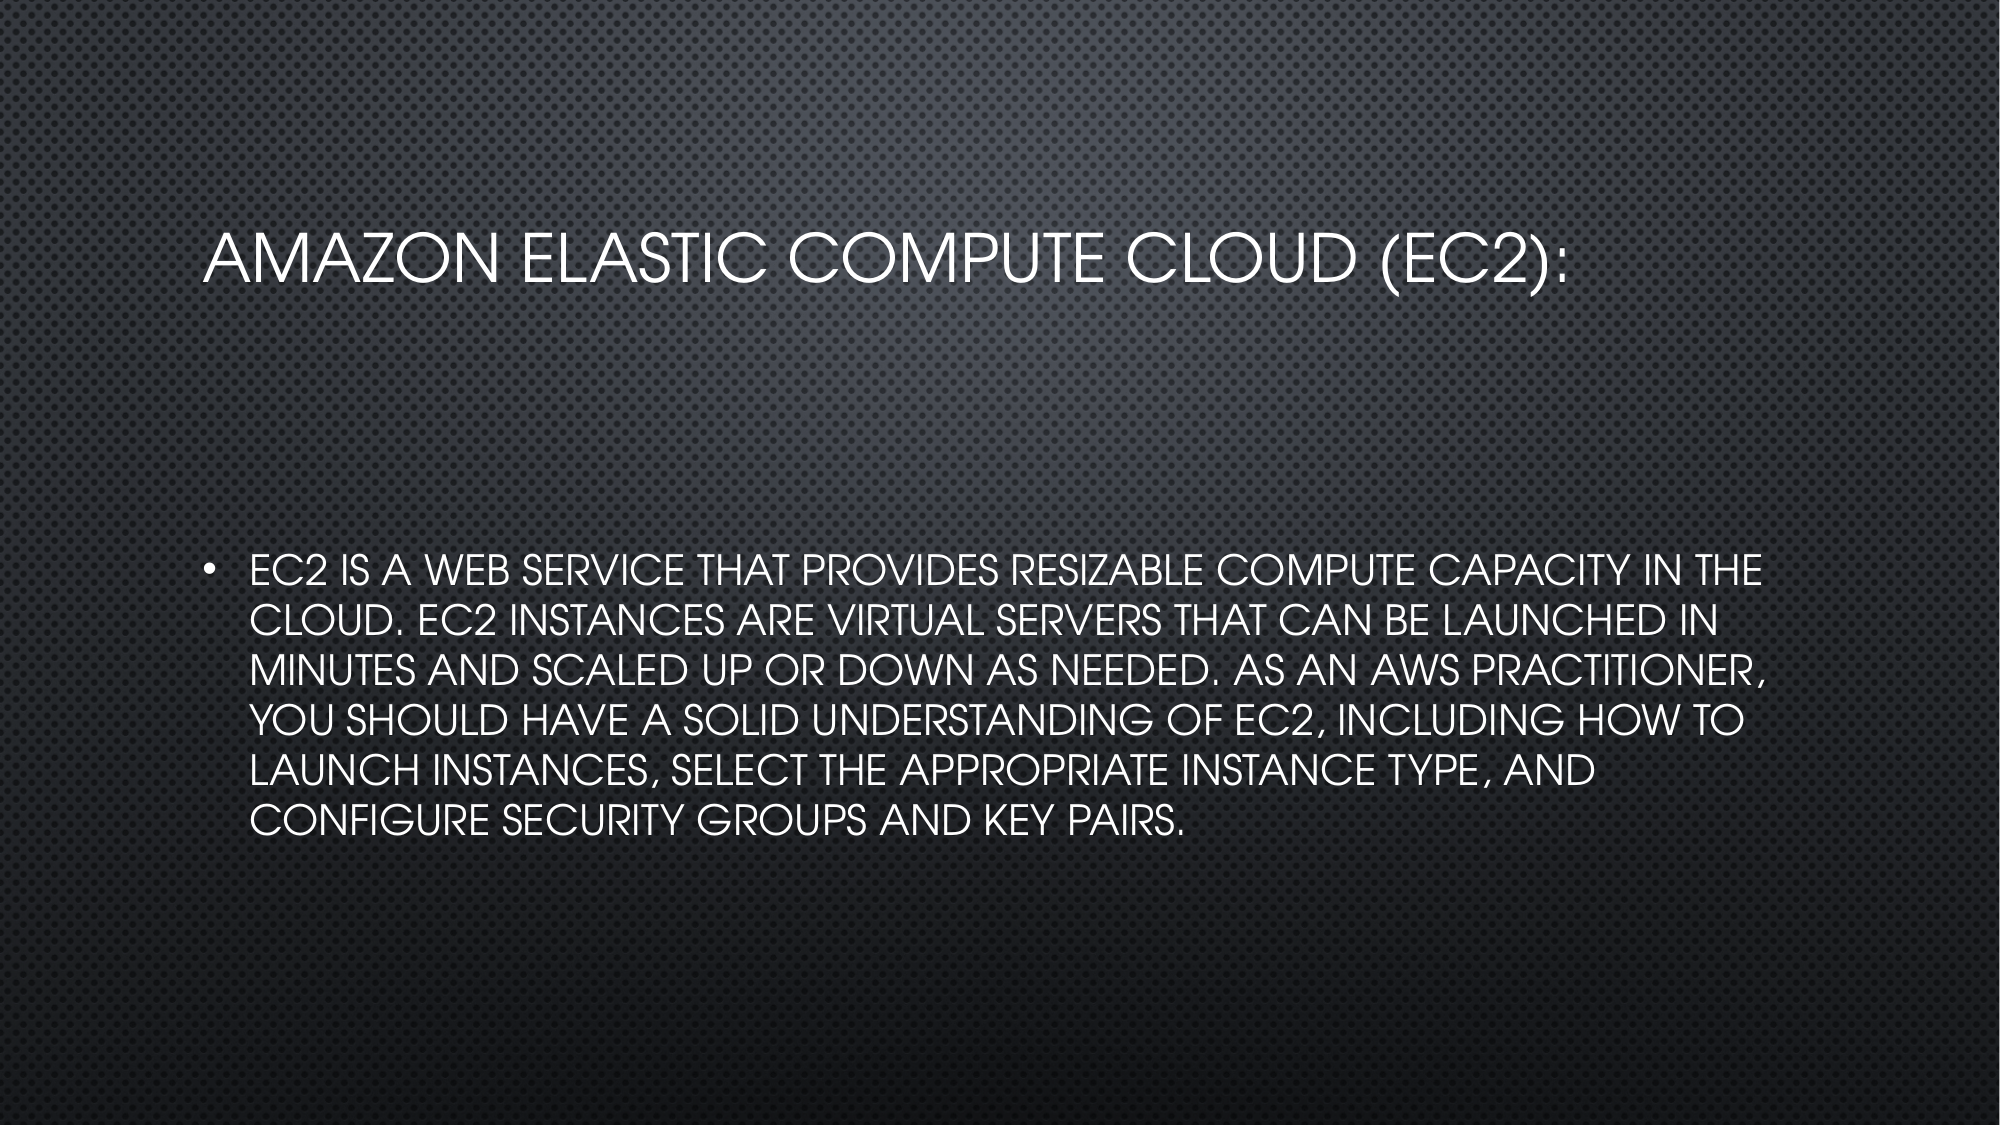

# Amazon Elastic Compute Cloud (EC2):
EC2 is a web service that provides resizable compute capacity in the cloud. EC2 instances are virtual servers that can be launched in minutes and scaled up or down as needed. As an AWS Practitioner, you should have a solid understanding of EC2, including how to launch instances, select the appropriate instance type, and configure security groups and key pairs.